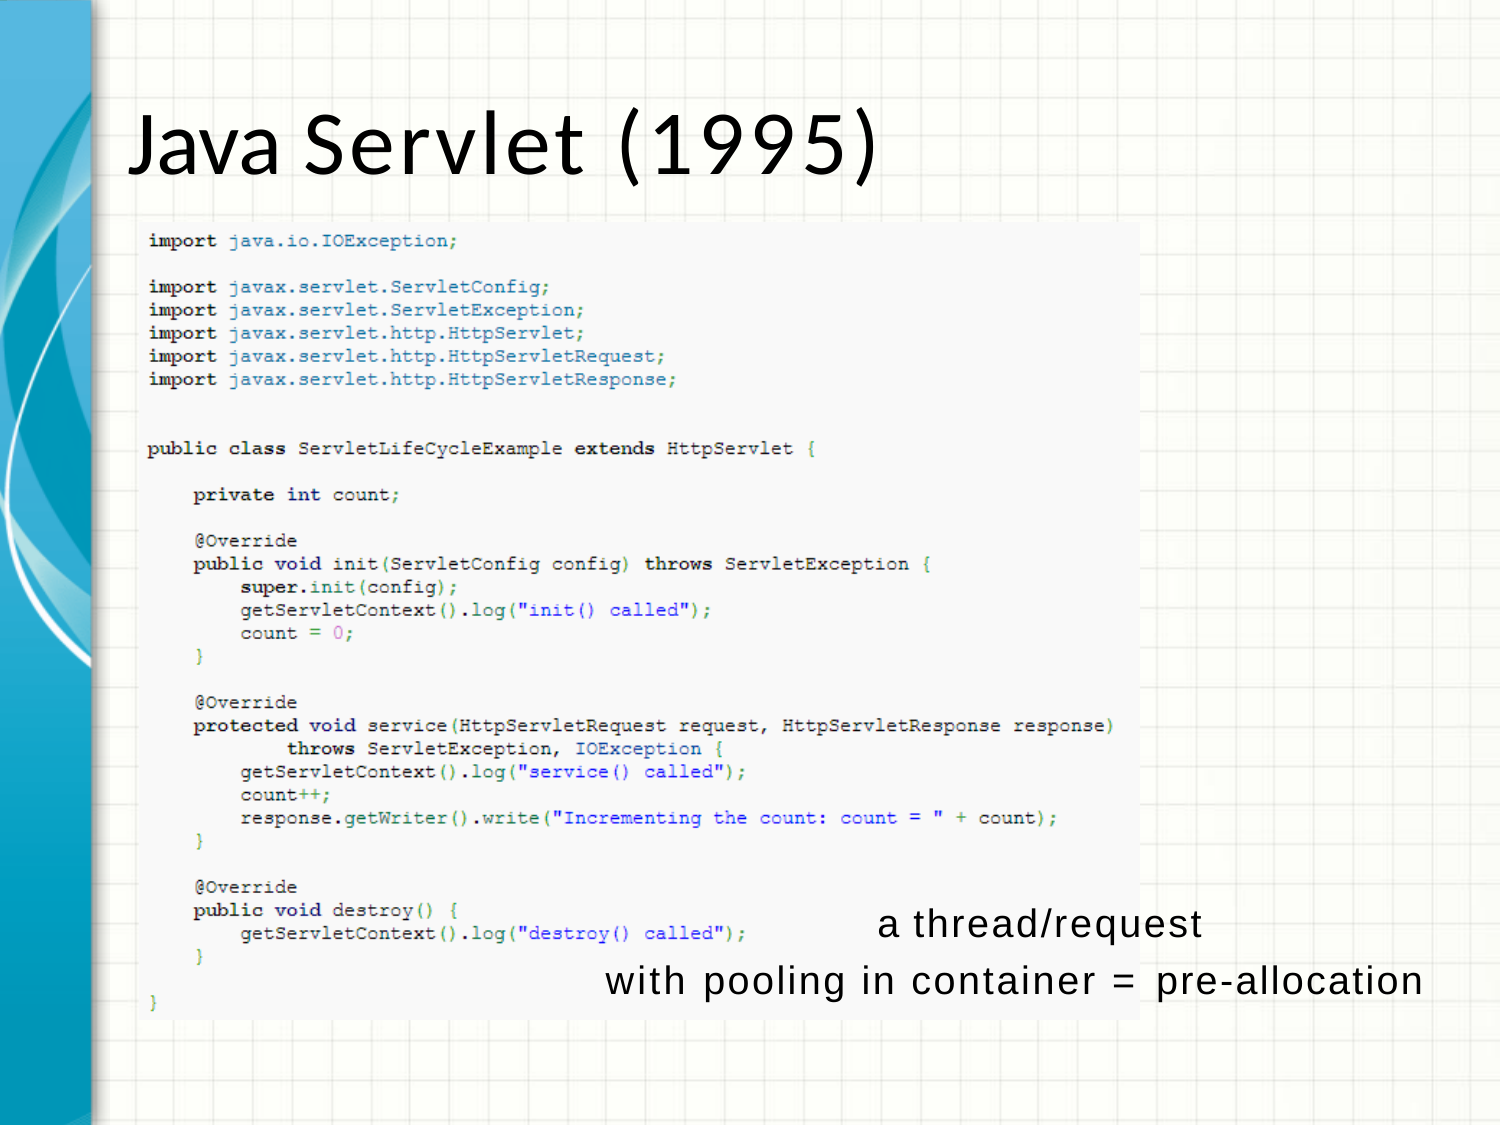

# Java Servlet (1995)

a thread/request
with pooling in container = pre-allocation